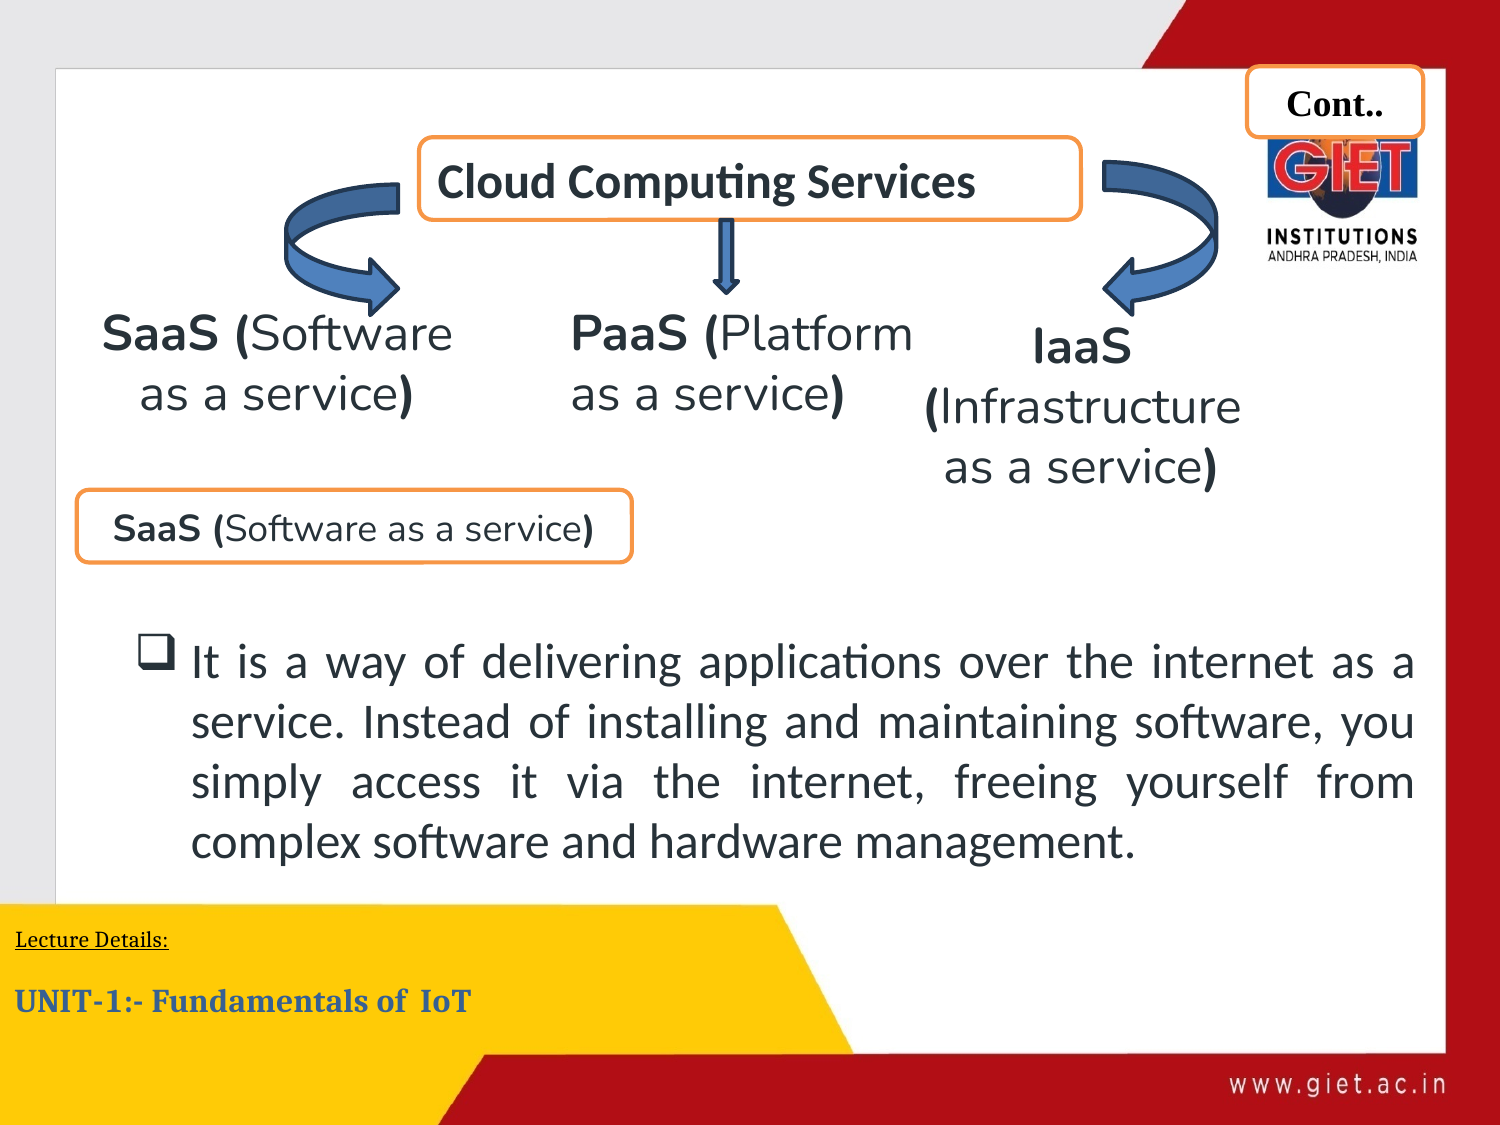

Cont..
Cloud Computing Services

SaaS (Software as a service)
PaaS (Platform as a service)
IaaS (Infrastructure as a service)
SaaS (Software as a service)
It is a way of delivering applications over the internet as a service. Instead of installing and maintaining software, you simply access it via the internet, freeing yourself from complex software and hardware management.
Lecture Details:

UNIT-1:- Fundamentals of  IoT